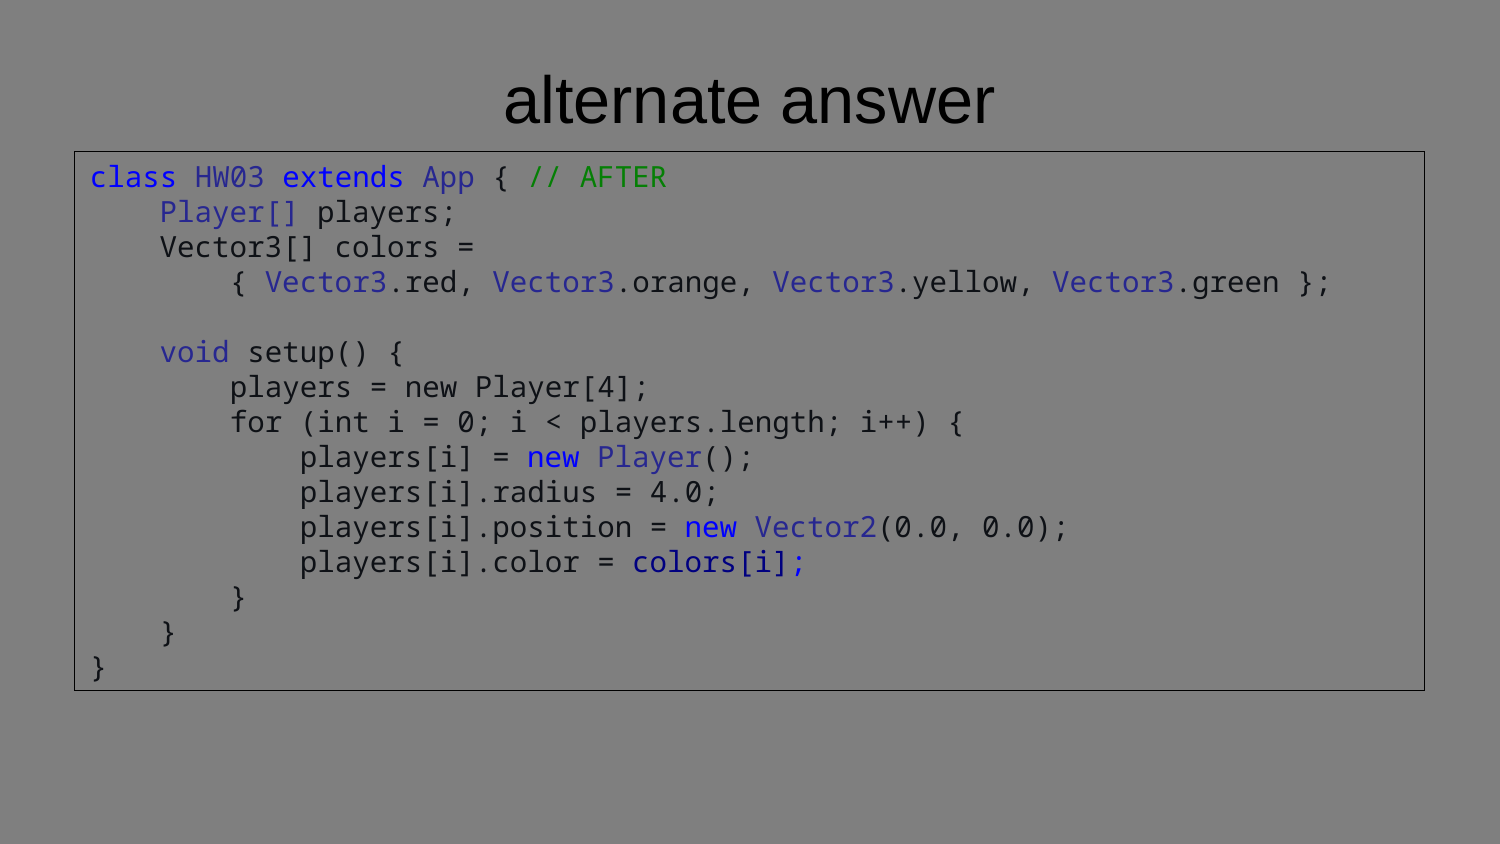

# alternate answer
class HW03 extends App { // AFTER
    Player[] players;
    Vector3[] colors =
        { Vector3.red, Vector3.orange, Vector3.yellow, Vector3.green };
    void setup() {
        players = new Player[4];
        for (int i = 0; i < players.length; i++) {
            players[i] = new Player();
            players[i].radius = 4.0;
            players[i].position = new Vector2(0.0, 0.0);
            players[i].color = colors[i];
        }
    }
}